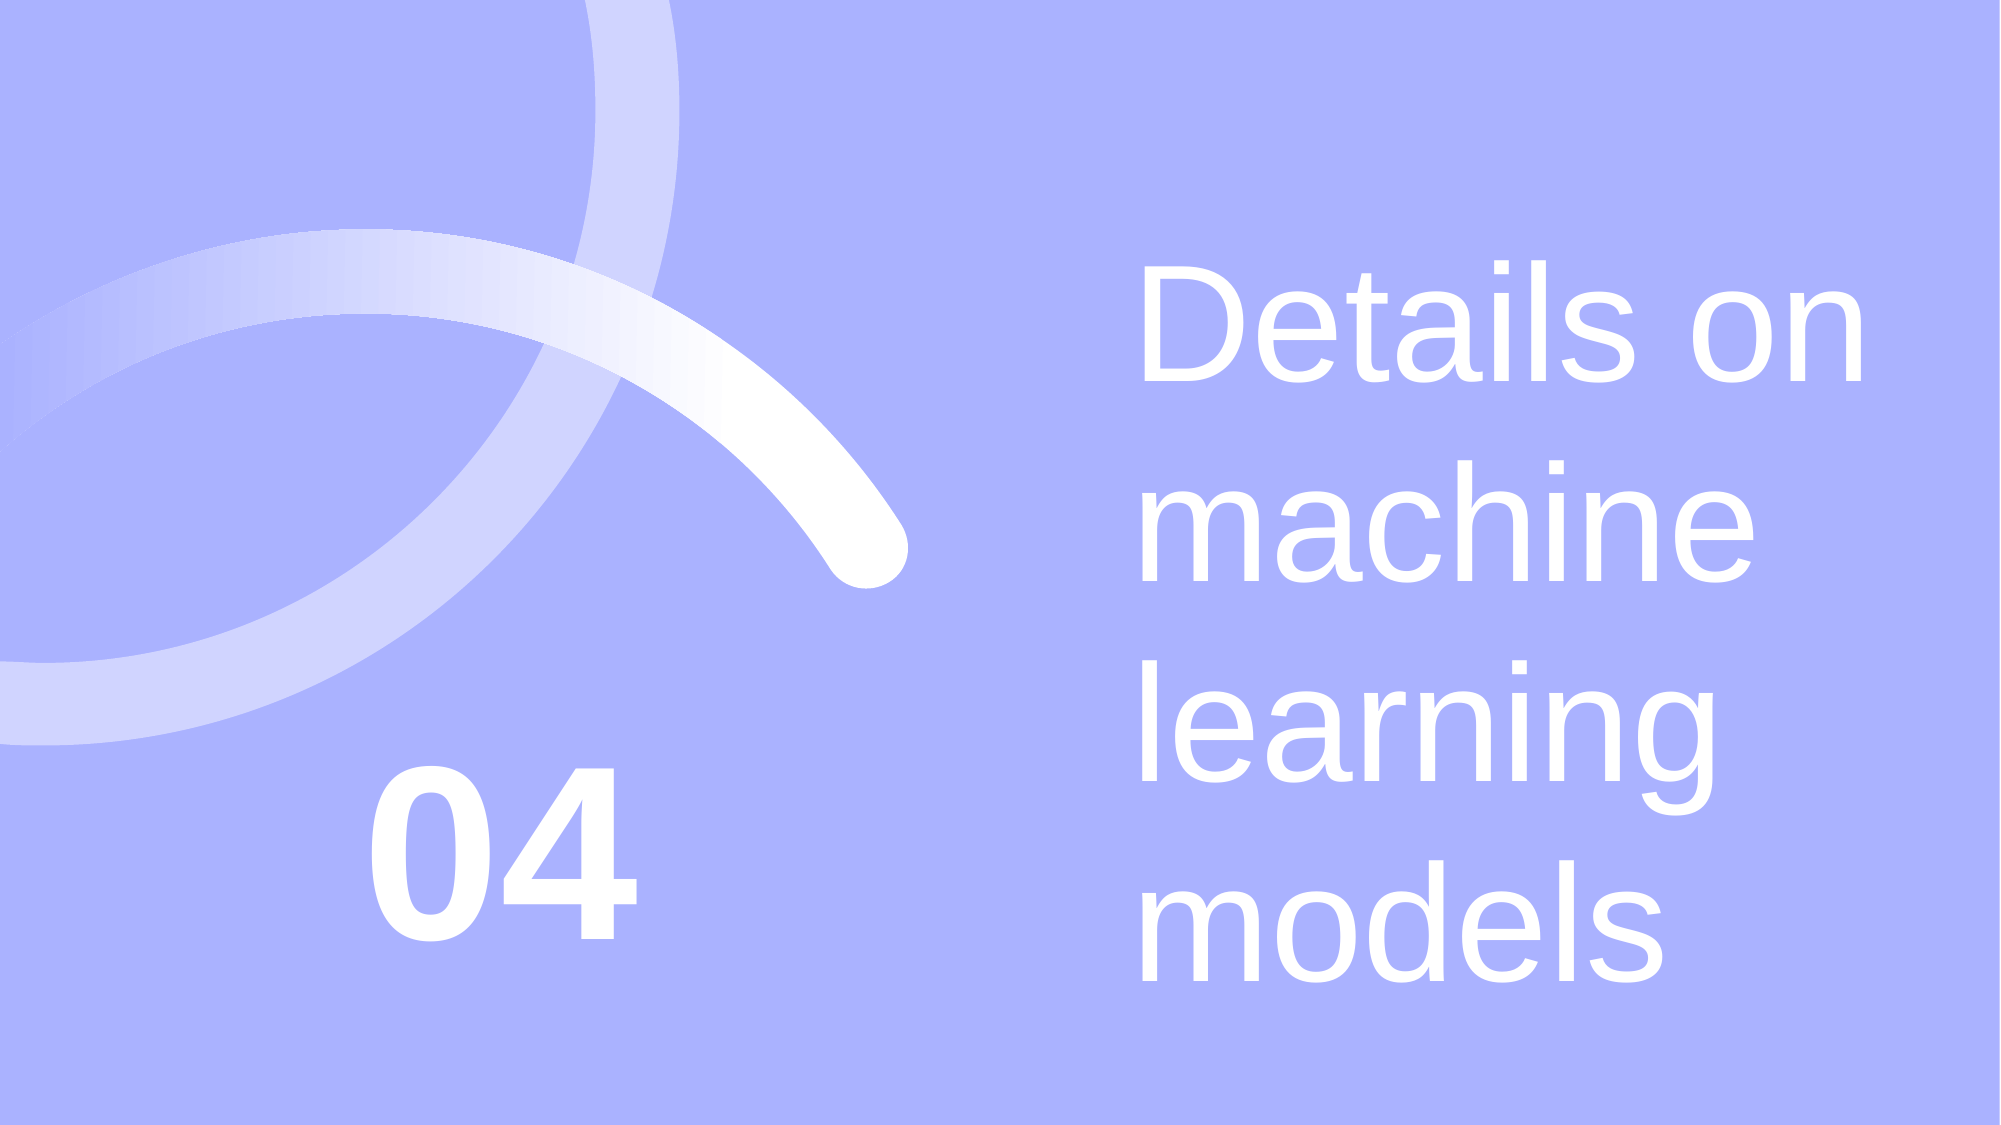

# Details on machine learning models
04